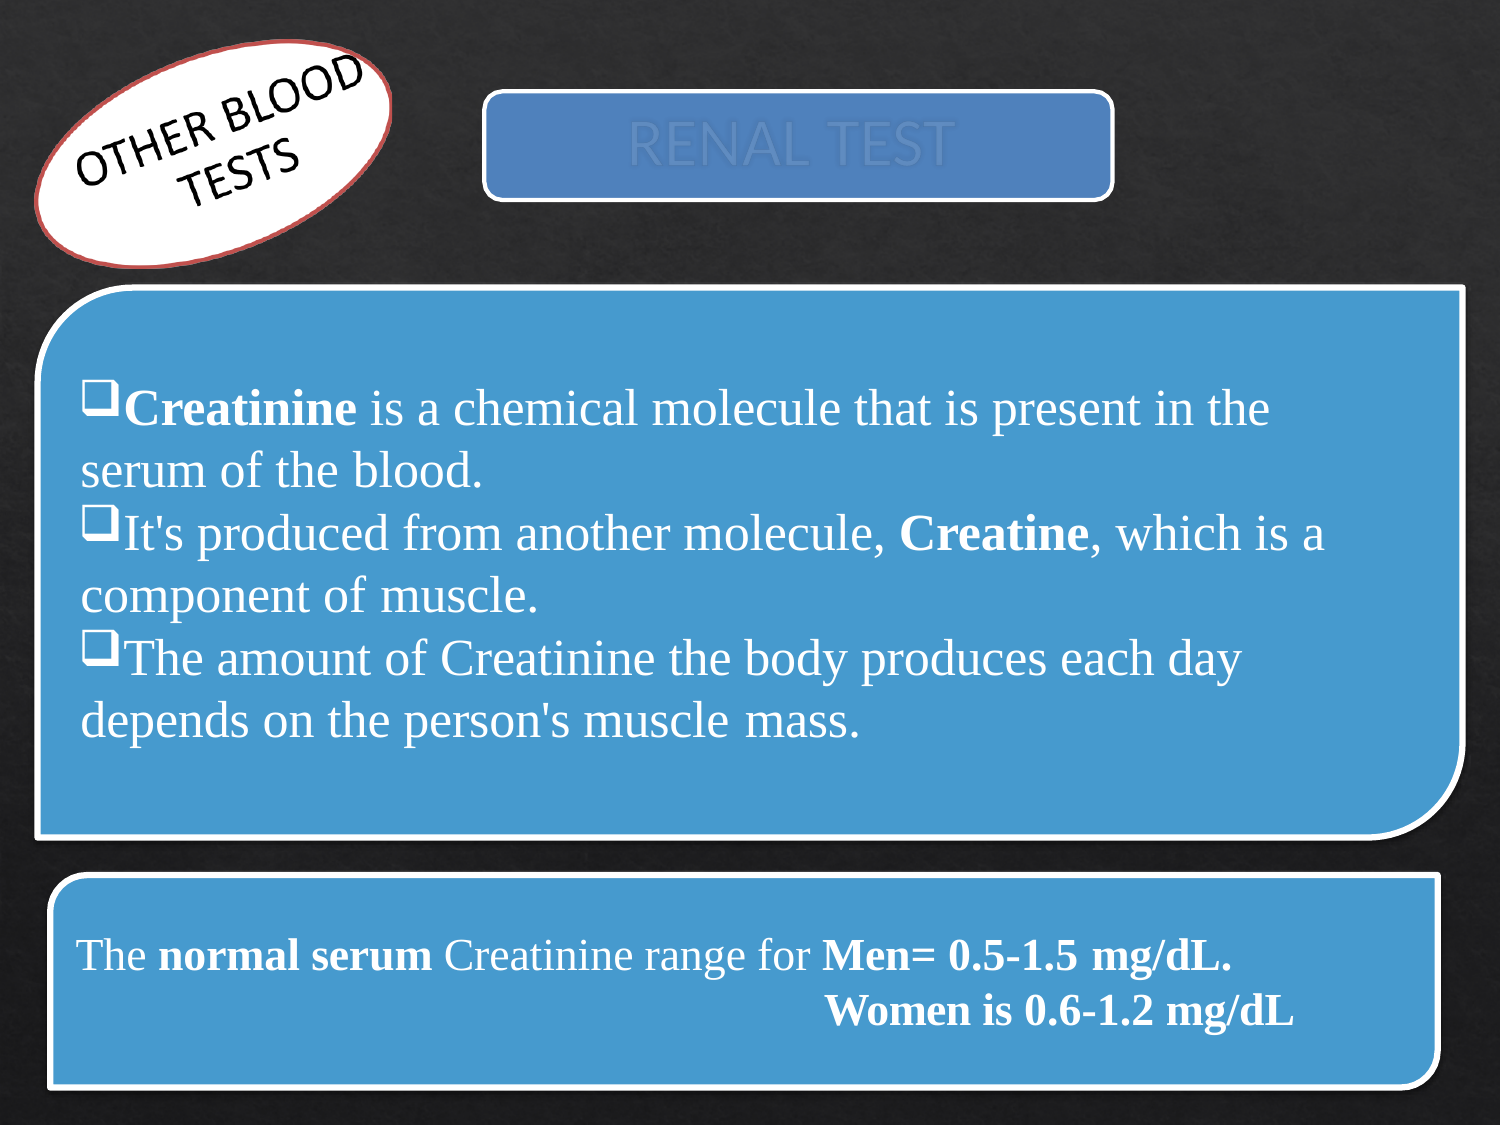

# RENAL TEST

Creatinine is a chemical molecule that is present in the  serum of the blood.
It's produced from another molecule, Creatine, which is a  component of muscle.
The amount of Creatinine the body produces each day  depends on the person's muscle mass.

The normal serum Creatinine range for Men= 0.5-1.5 mg/dL.
Women is 0.6-1.2 mg/dL